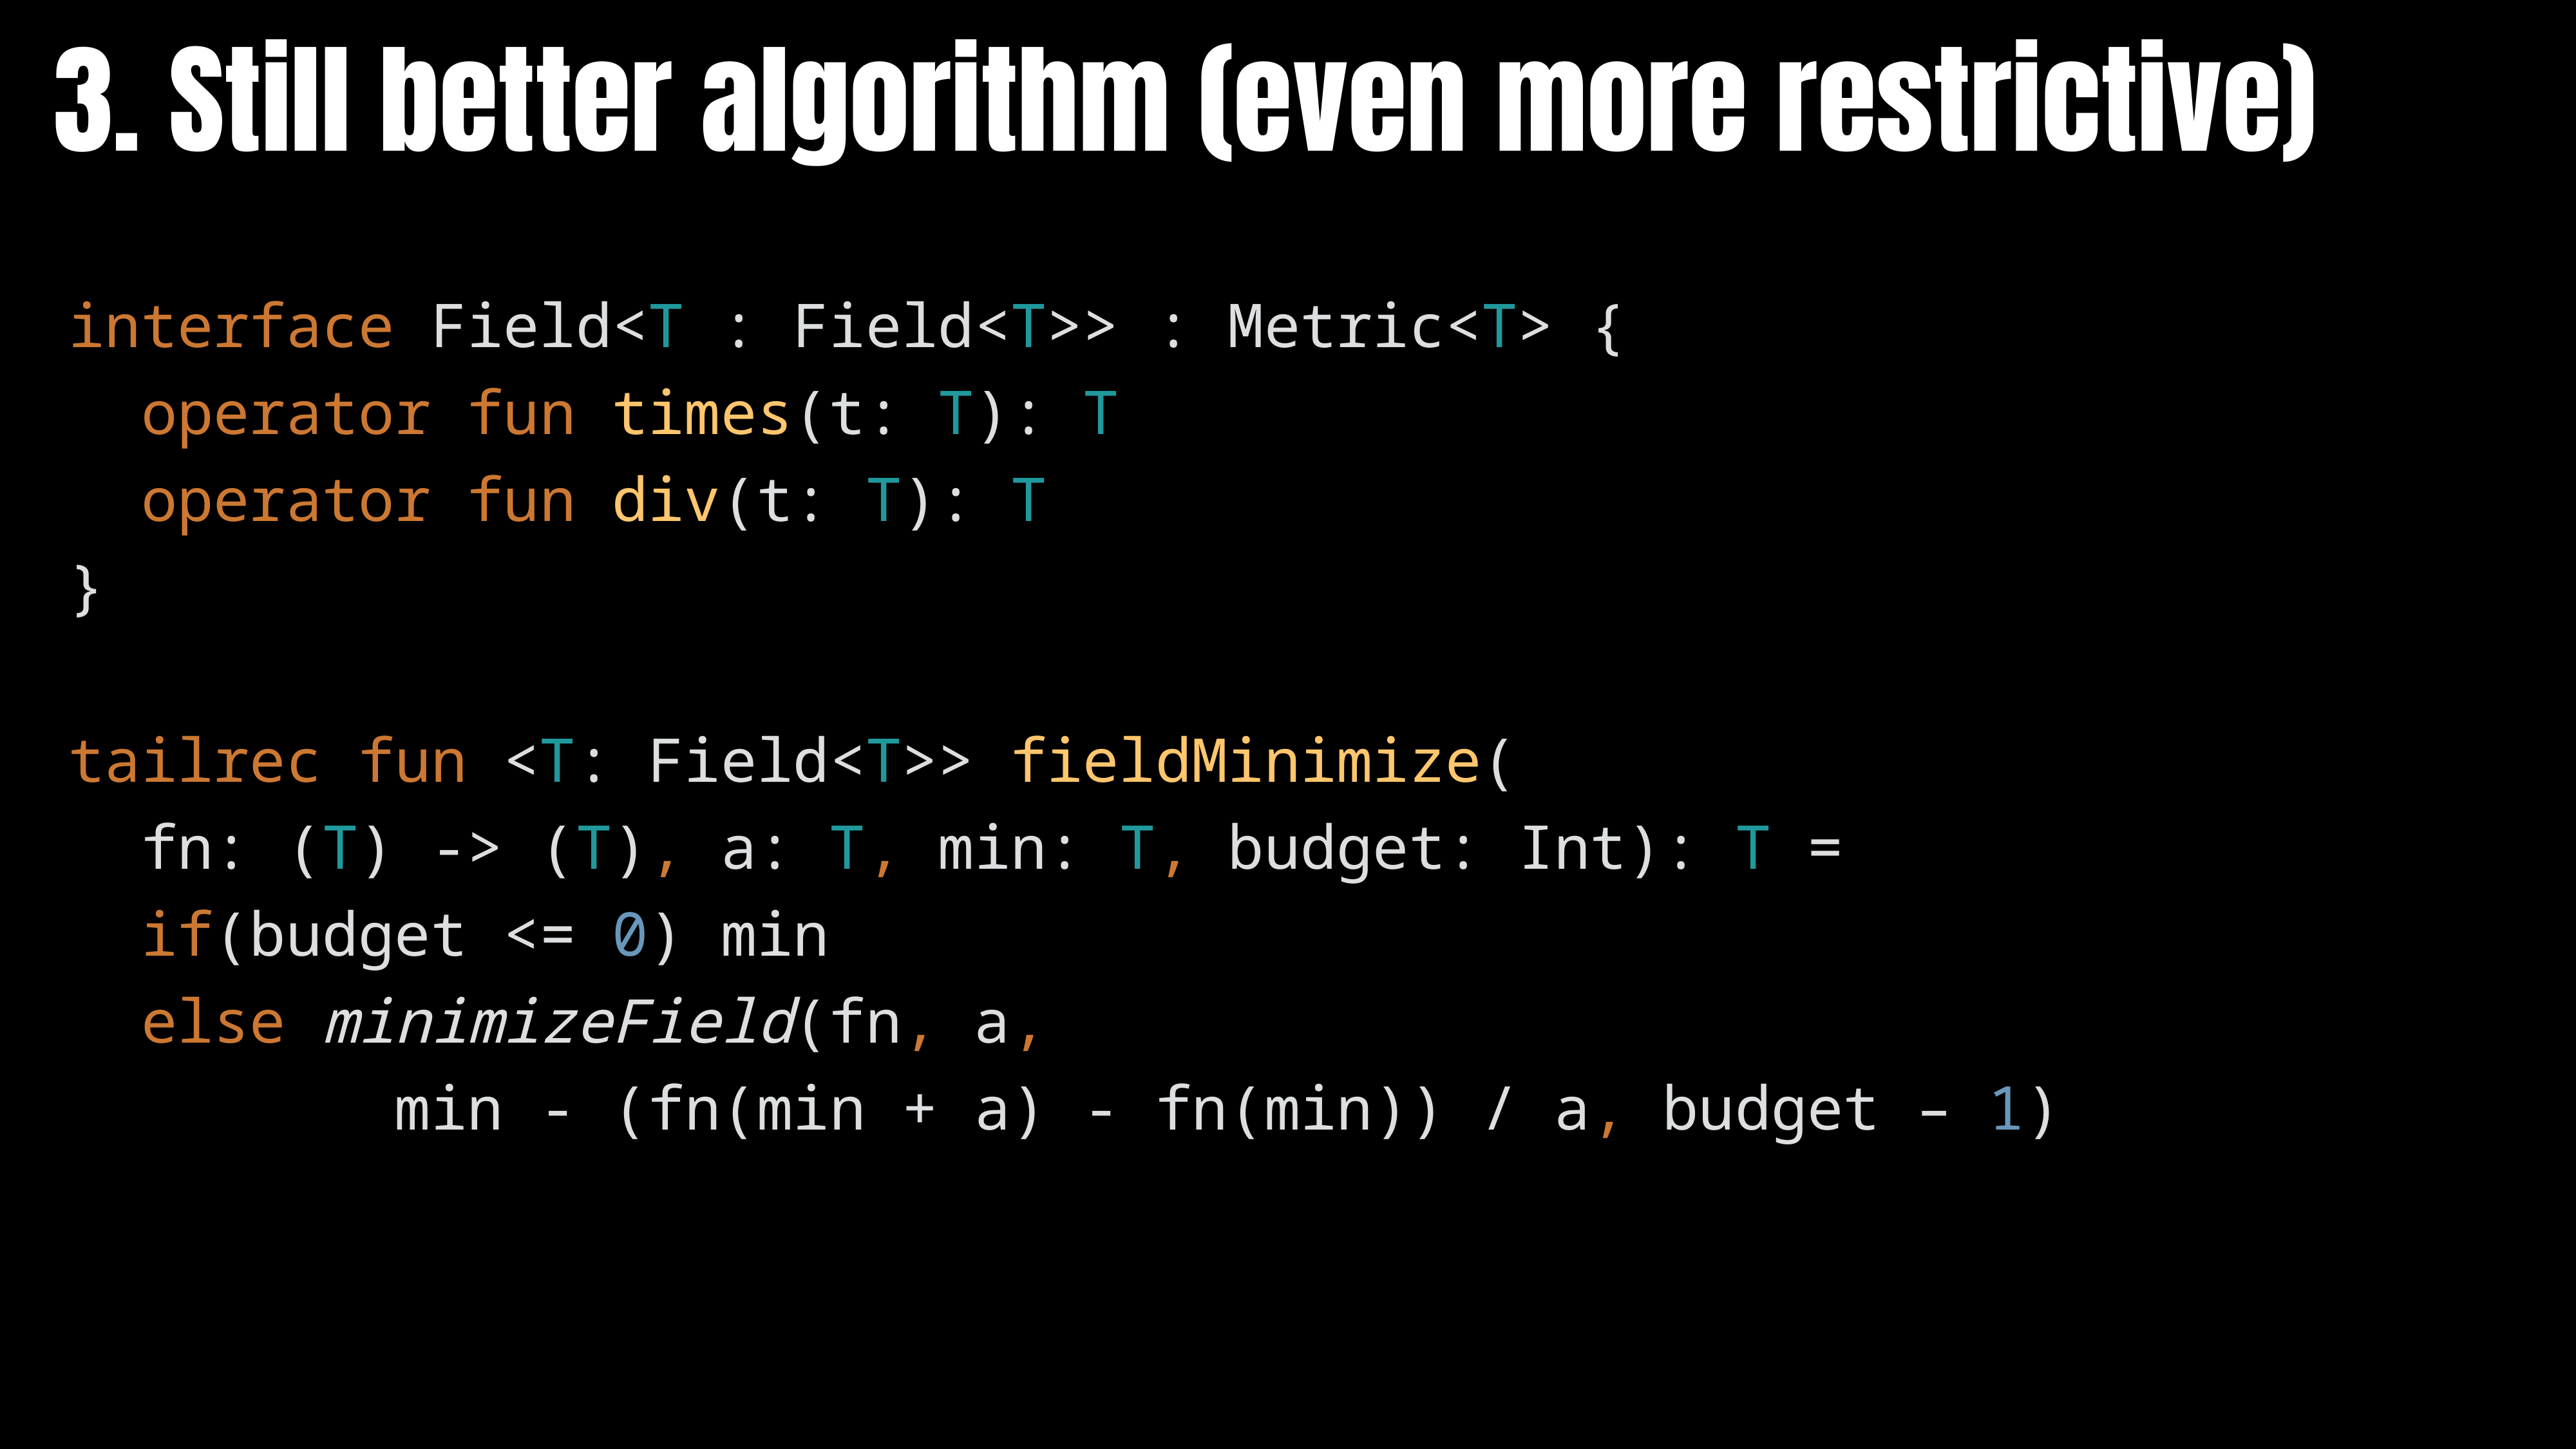

3. Still better algorithm (even more restrictive)
interface Field<T : Field<T>> : Metric<T> {
  operator fun times(t: T): T
  operator fun div(t: T): T
}
tailrec fun <T: Field<T>> fieldMinimize(
  fn: (T) -> (T), a: T, min: T, budget: Int): T =
  if(budget <= 0) min
  else minimizeField(fn, a,
         min - (fn(min + a) - fn(min)) / a, budget – 1)